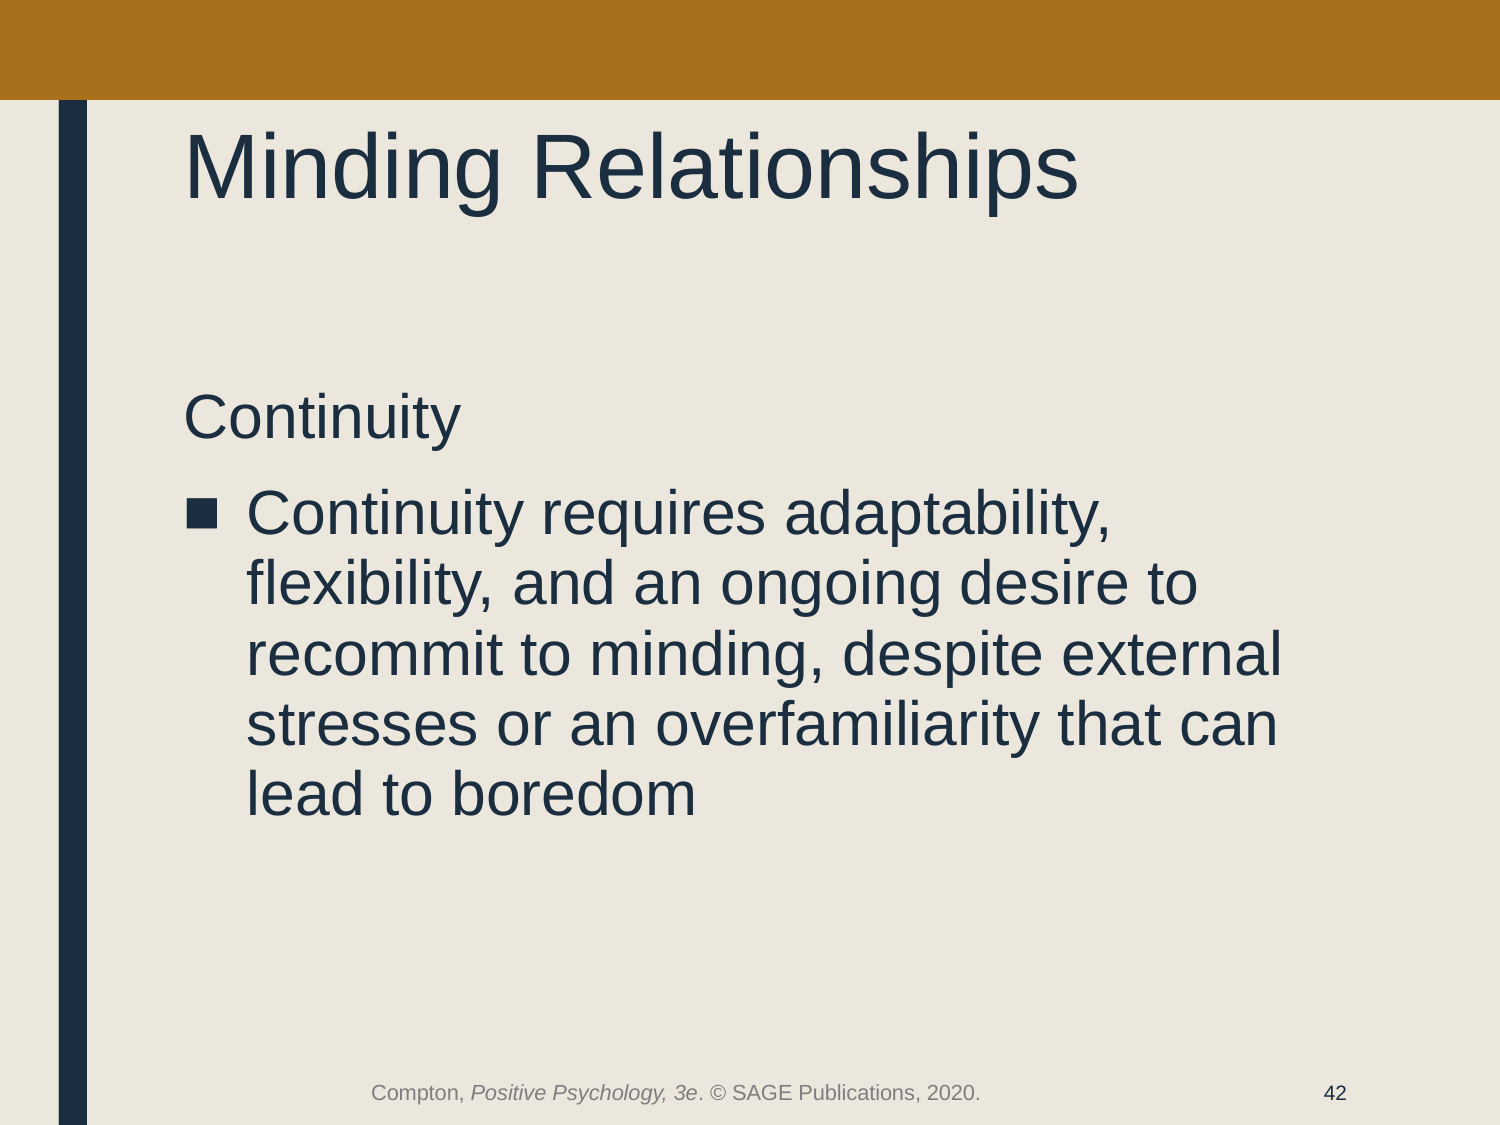

# Minding Relationships
Continuity
Continuity requires adaptability, flexibility, and an ongoing desire to recommit to minding, despite external stresses or an overfamiliarity that can lead to boredom

Compton, Positive Psychology, 3e. © SAGE Publications, 2020.
42